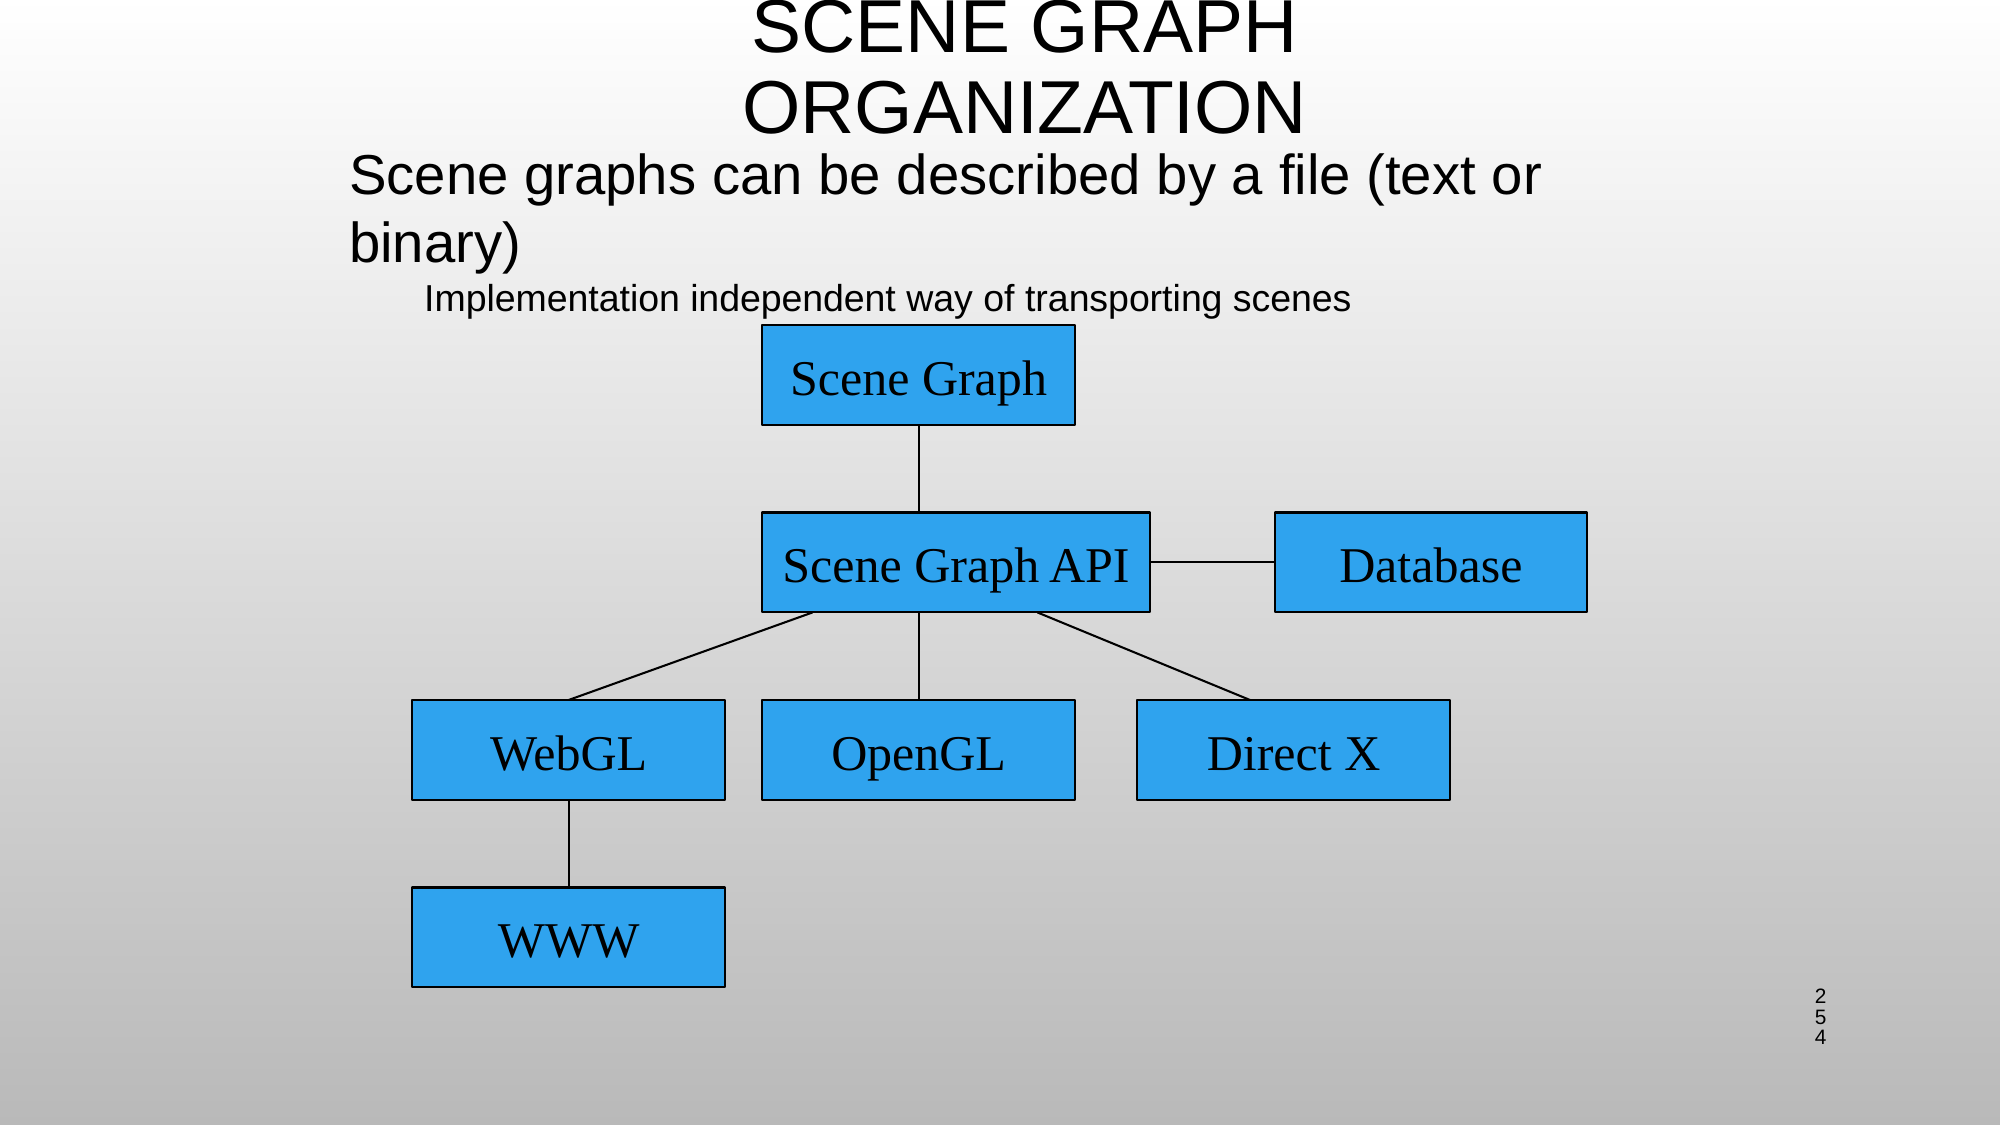

# Scene Graph Organization
Scene graphs can be described by a file (text or binary)
Implementation independent way of transporting scenes
Scene Graph
Scene Graph API
Database
WebGL
OpenGL
Direct X
WWW
254